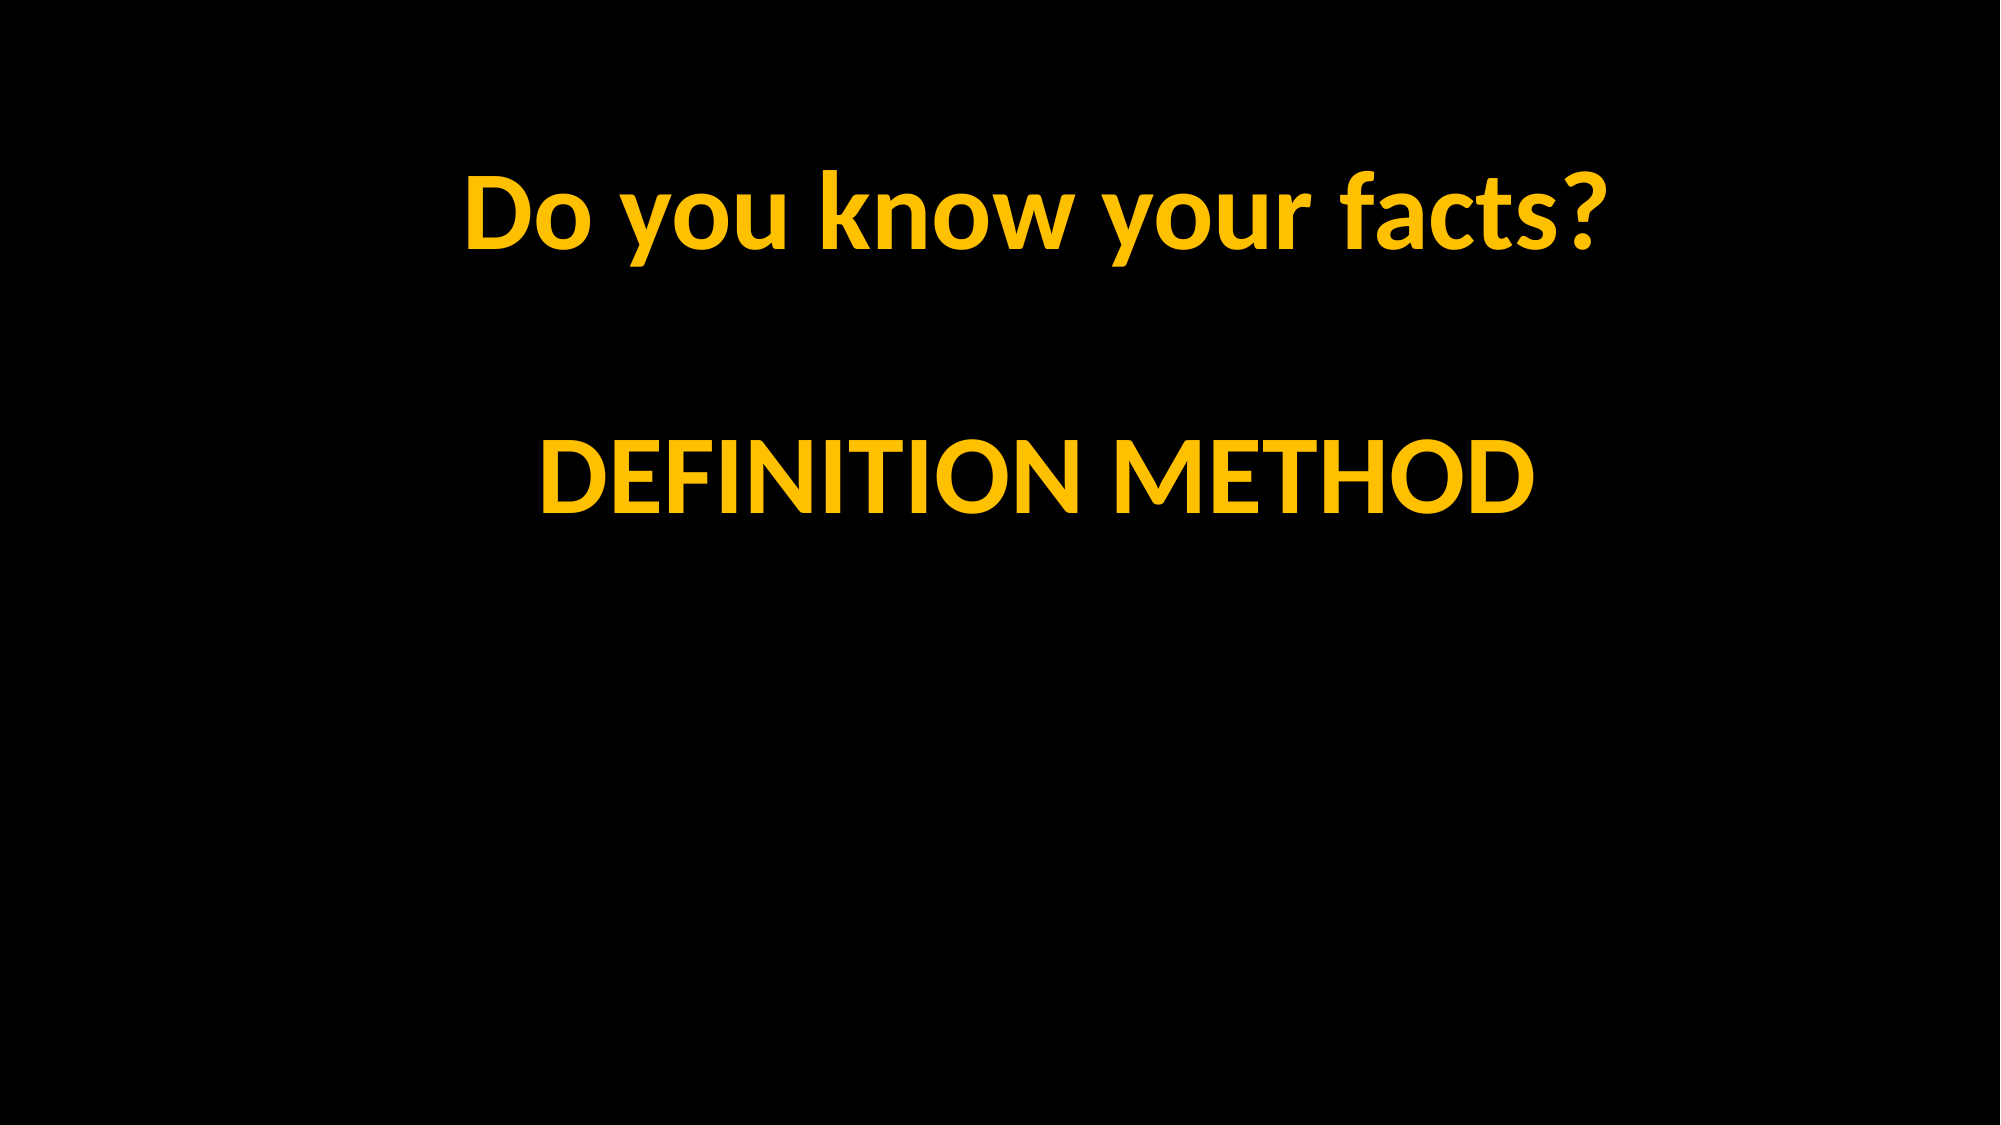

Do you know your facts?

DEFINITION METHOD